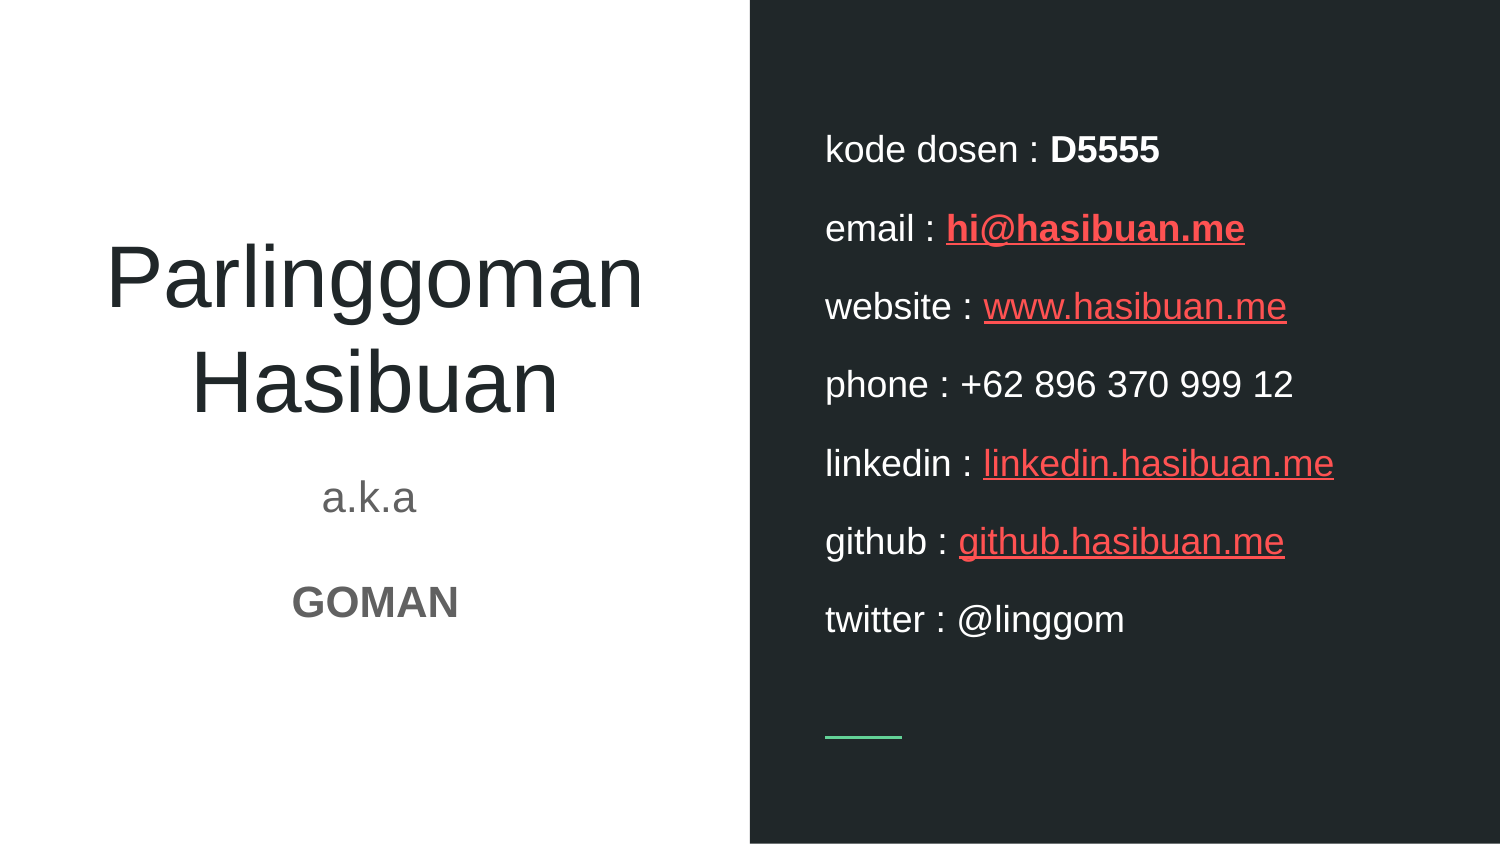

kode dosen : D5555
email : hi@hasibuan.me
website : www.hasibuan.me
phone : +62 896 370 999 12
linkedin : linkedin.hasibuan.me
github : github.hasibuan.me
twitter : @linggom

# Parlinggoman Hasibuan
a.k.a

GOMAN